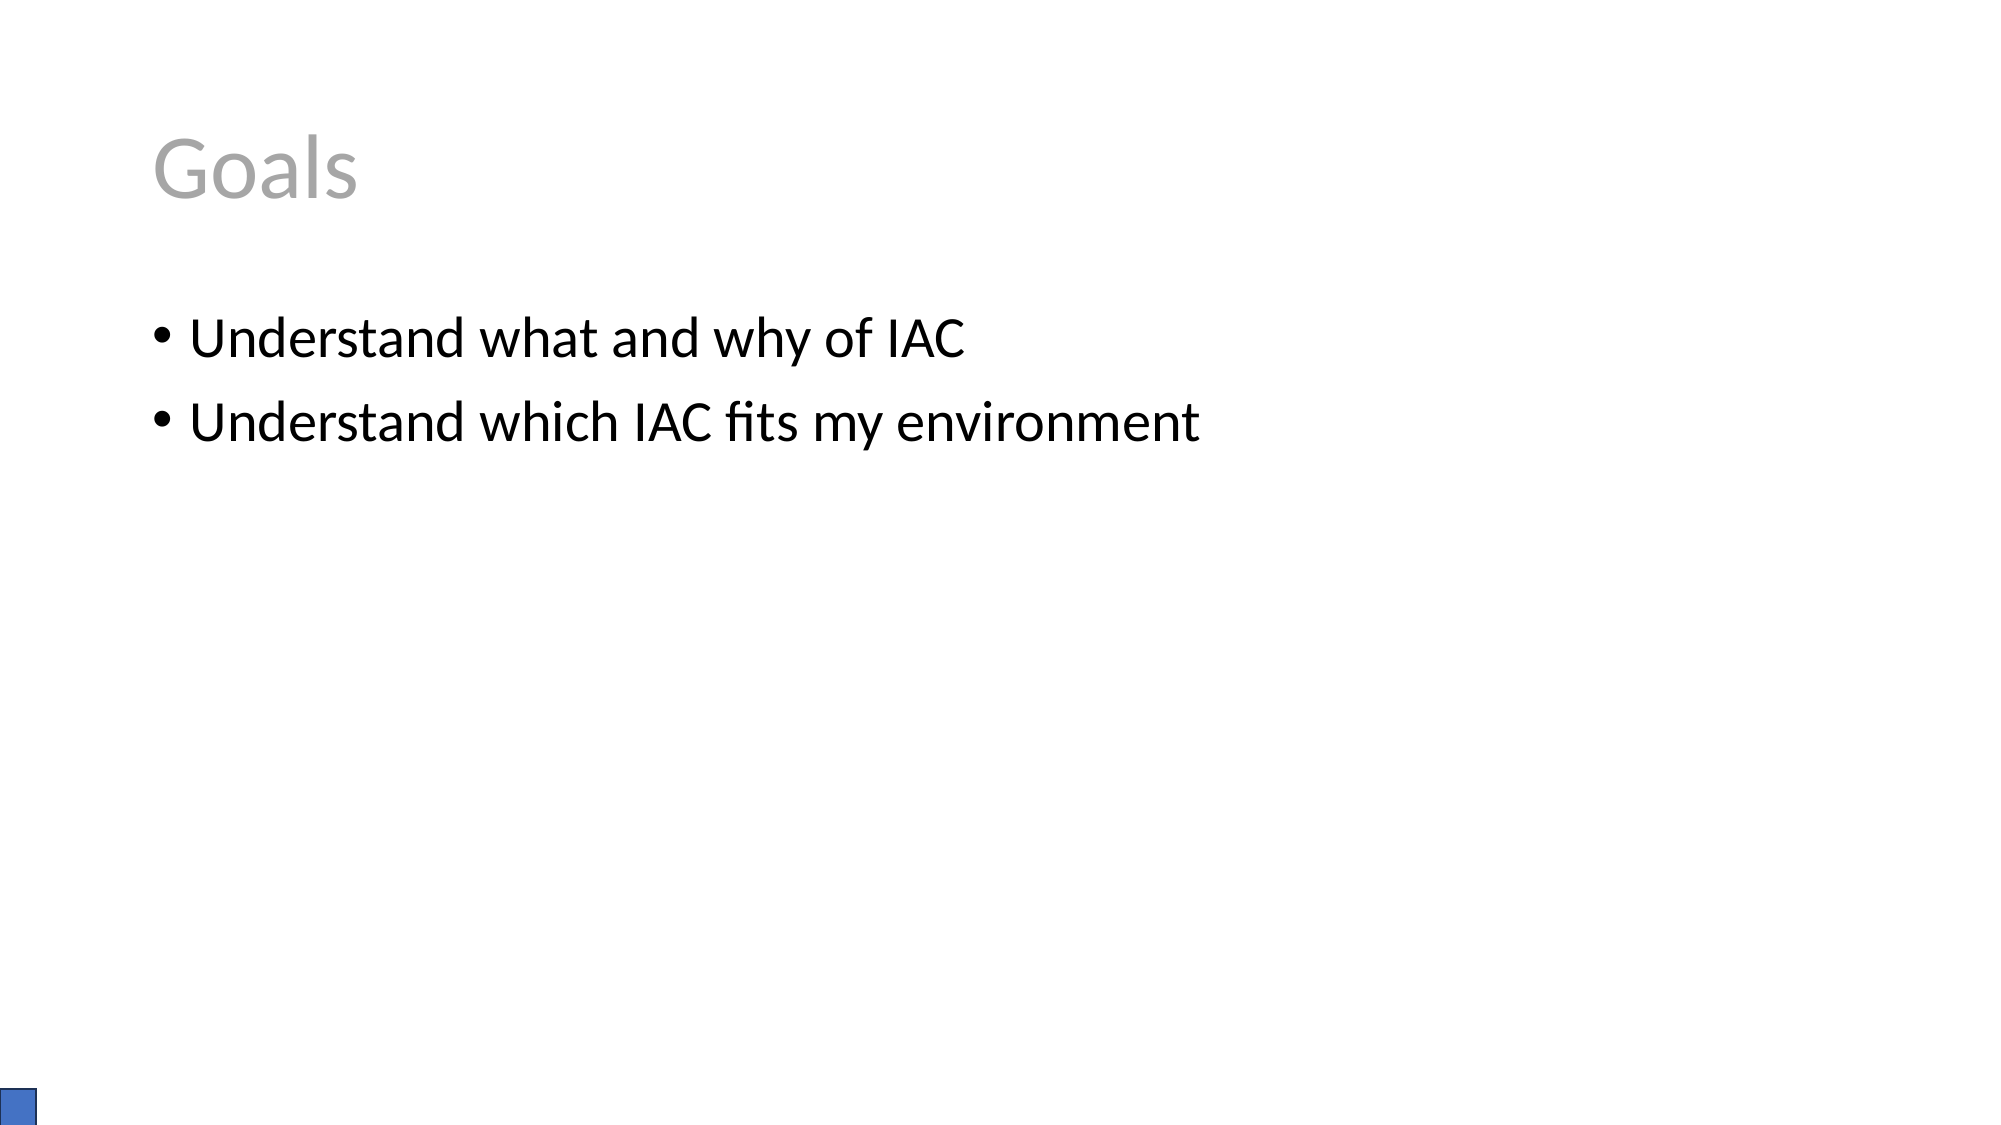

# Goals
Understand what and why of IAC
Understand which IAC fits my environment